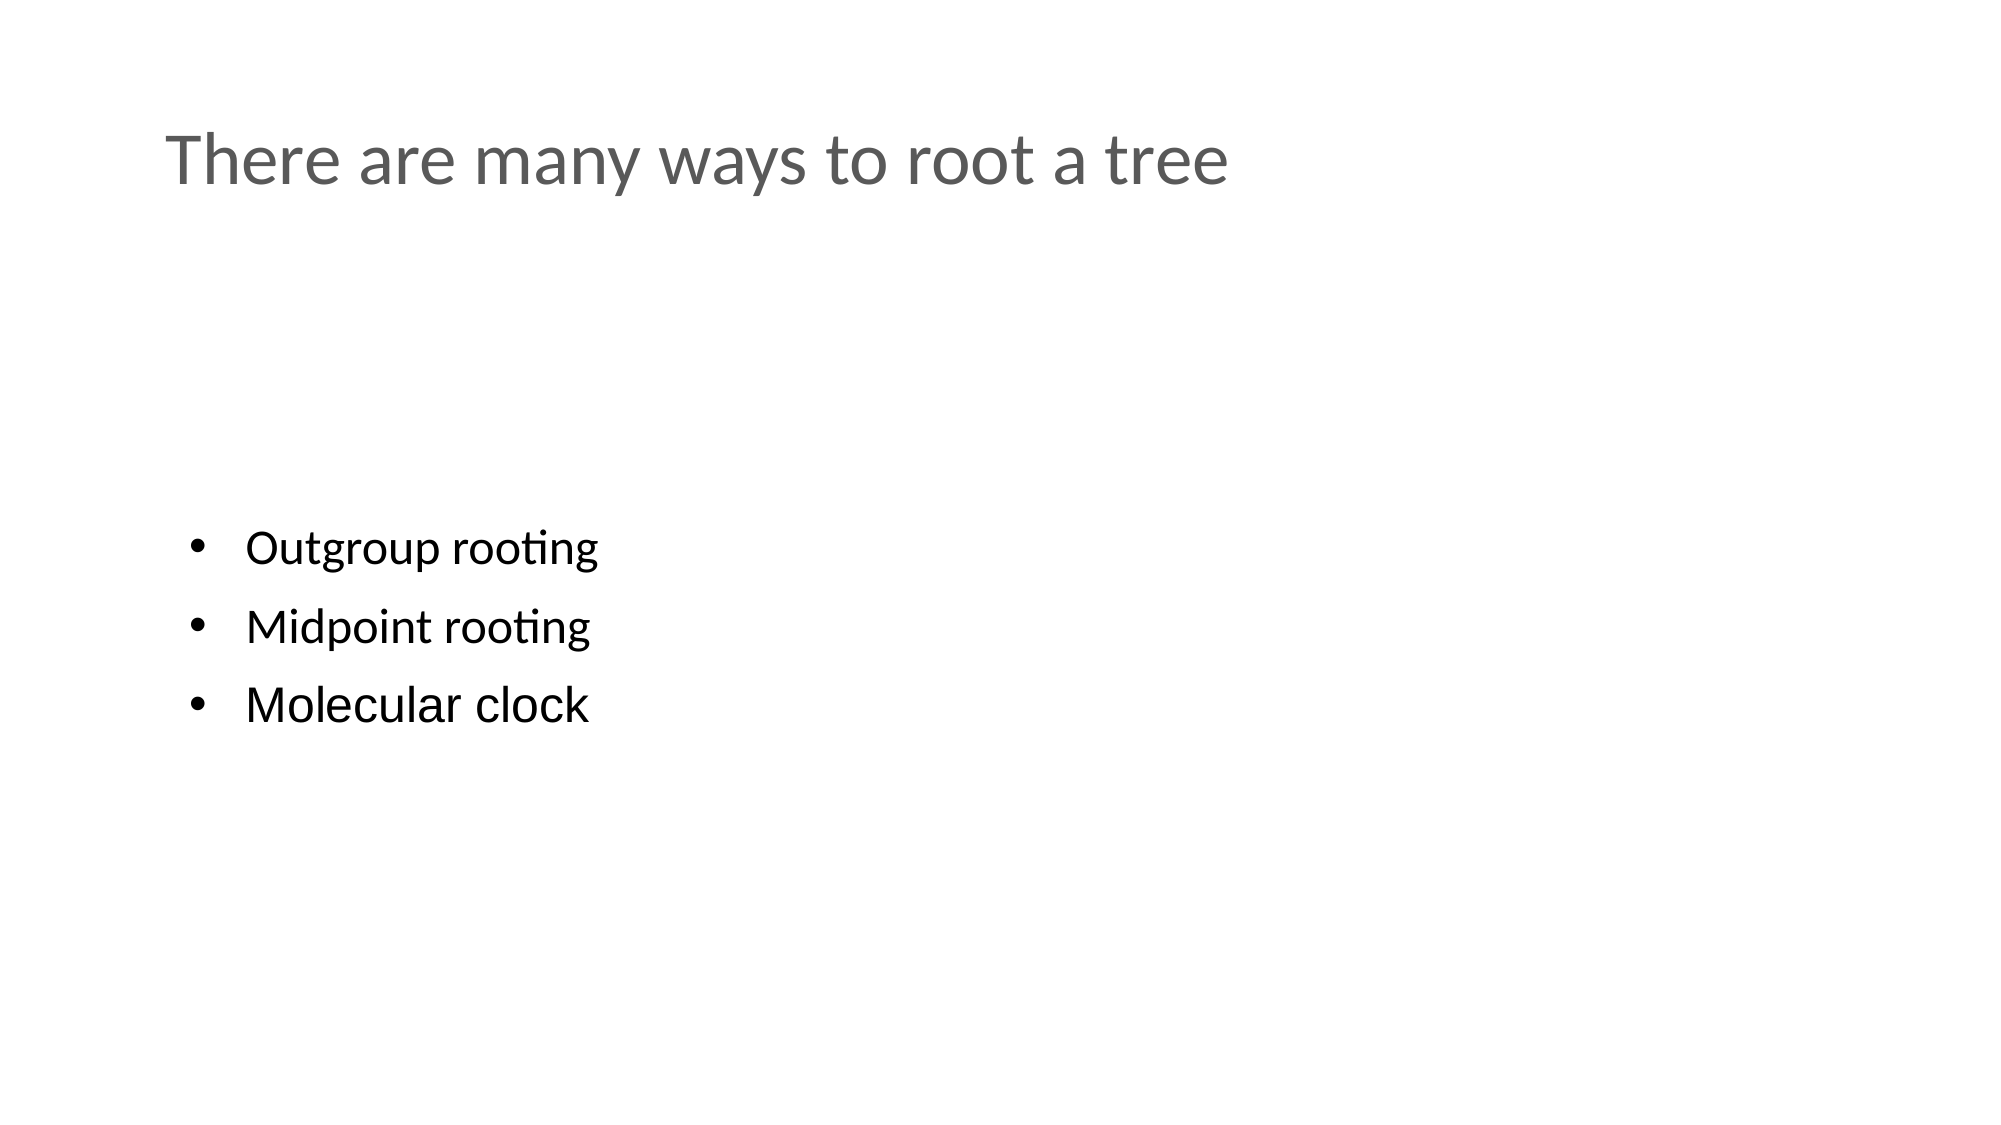

# There are many ways to root a tree
Outgroup rooting
Midpoint rooting
Molecular clock